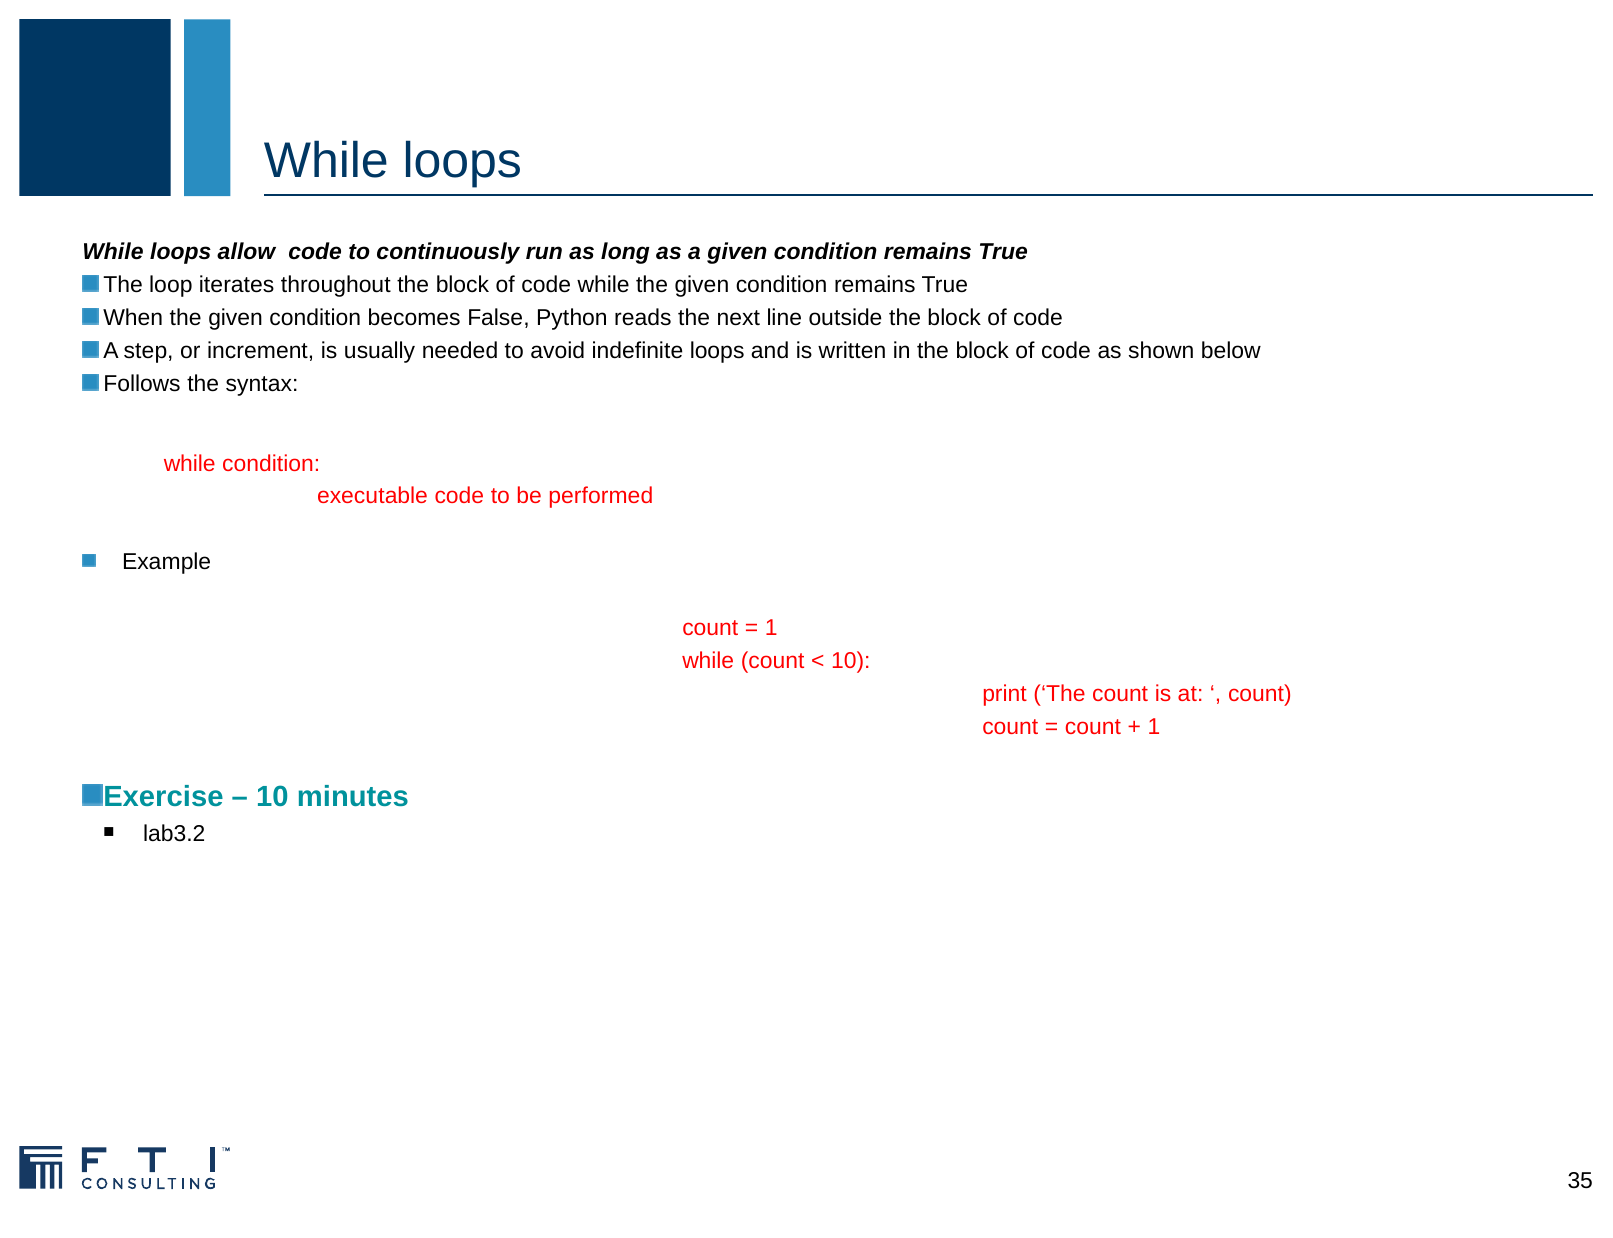

# While loops
While loops allow  code to continuously run as long as a given condition remains True
The loop iterates throughout the block of code while the given condition remains True
When the given condition becomes False, Python reads the next line outside the block of code
A step, or increment, is usually needed to avoid indefinite loops and is written in the block of code as shown below
Follows the syntax:

while condition:
	executable code to be performed

Example

				count = 1
				while (count < 10):
						print (‘The count is at: ‘, count)
						count = count + 1

Exercise – 10 minutes
lab3.2

35